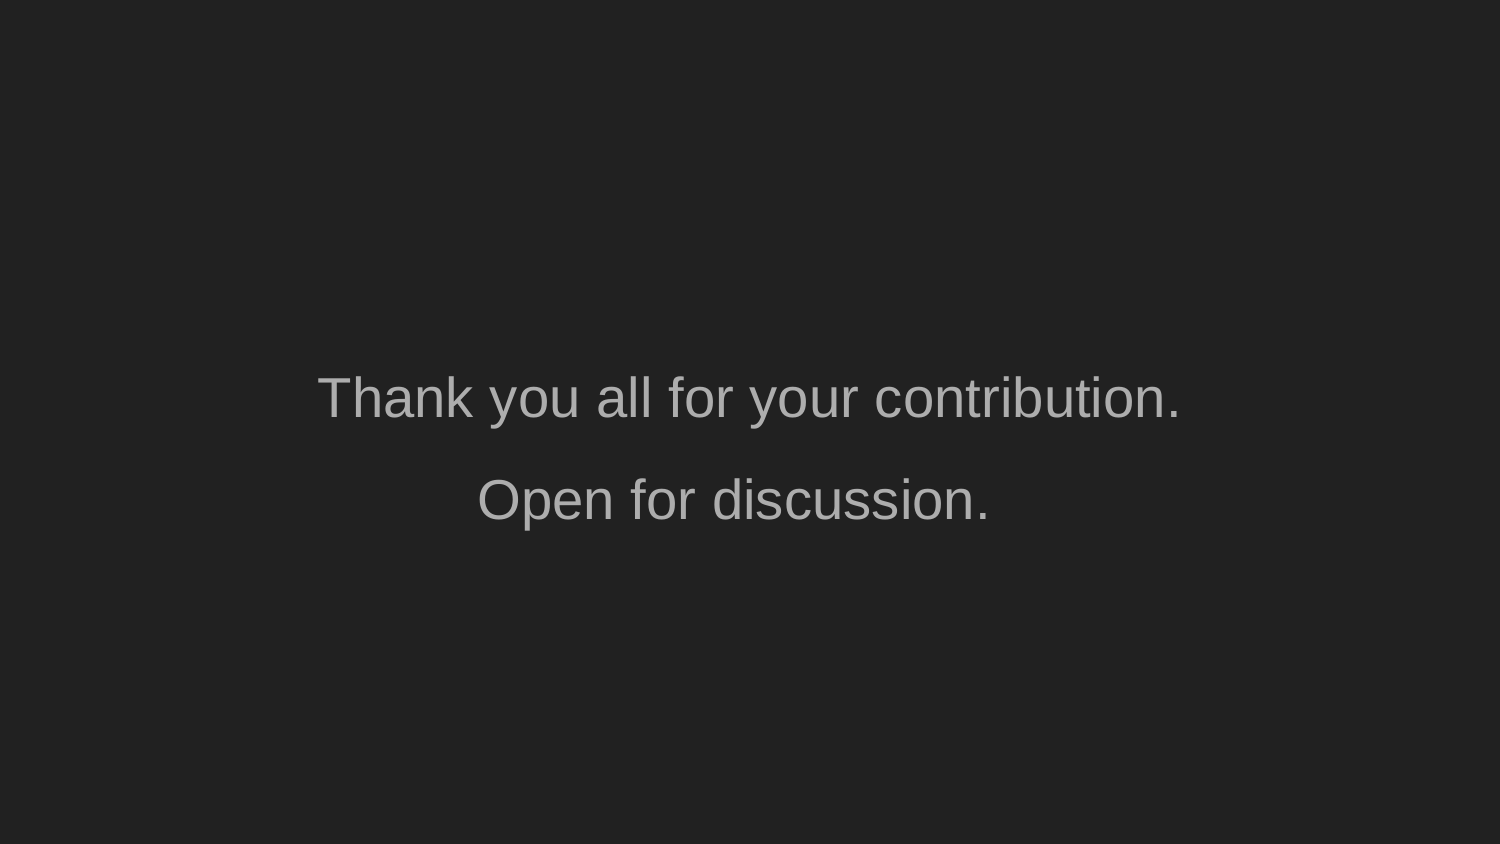

Thank you all for your contribution.
Open for discussion.